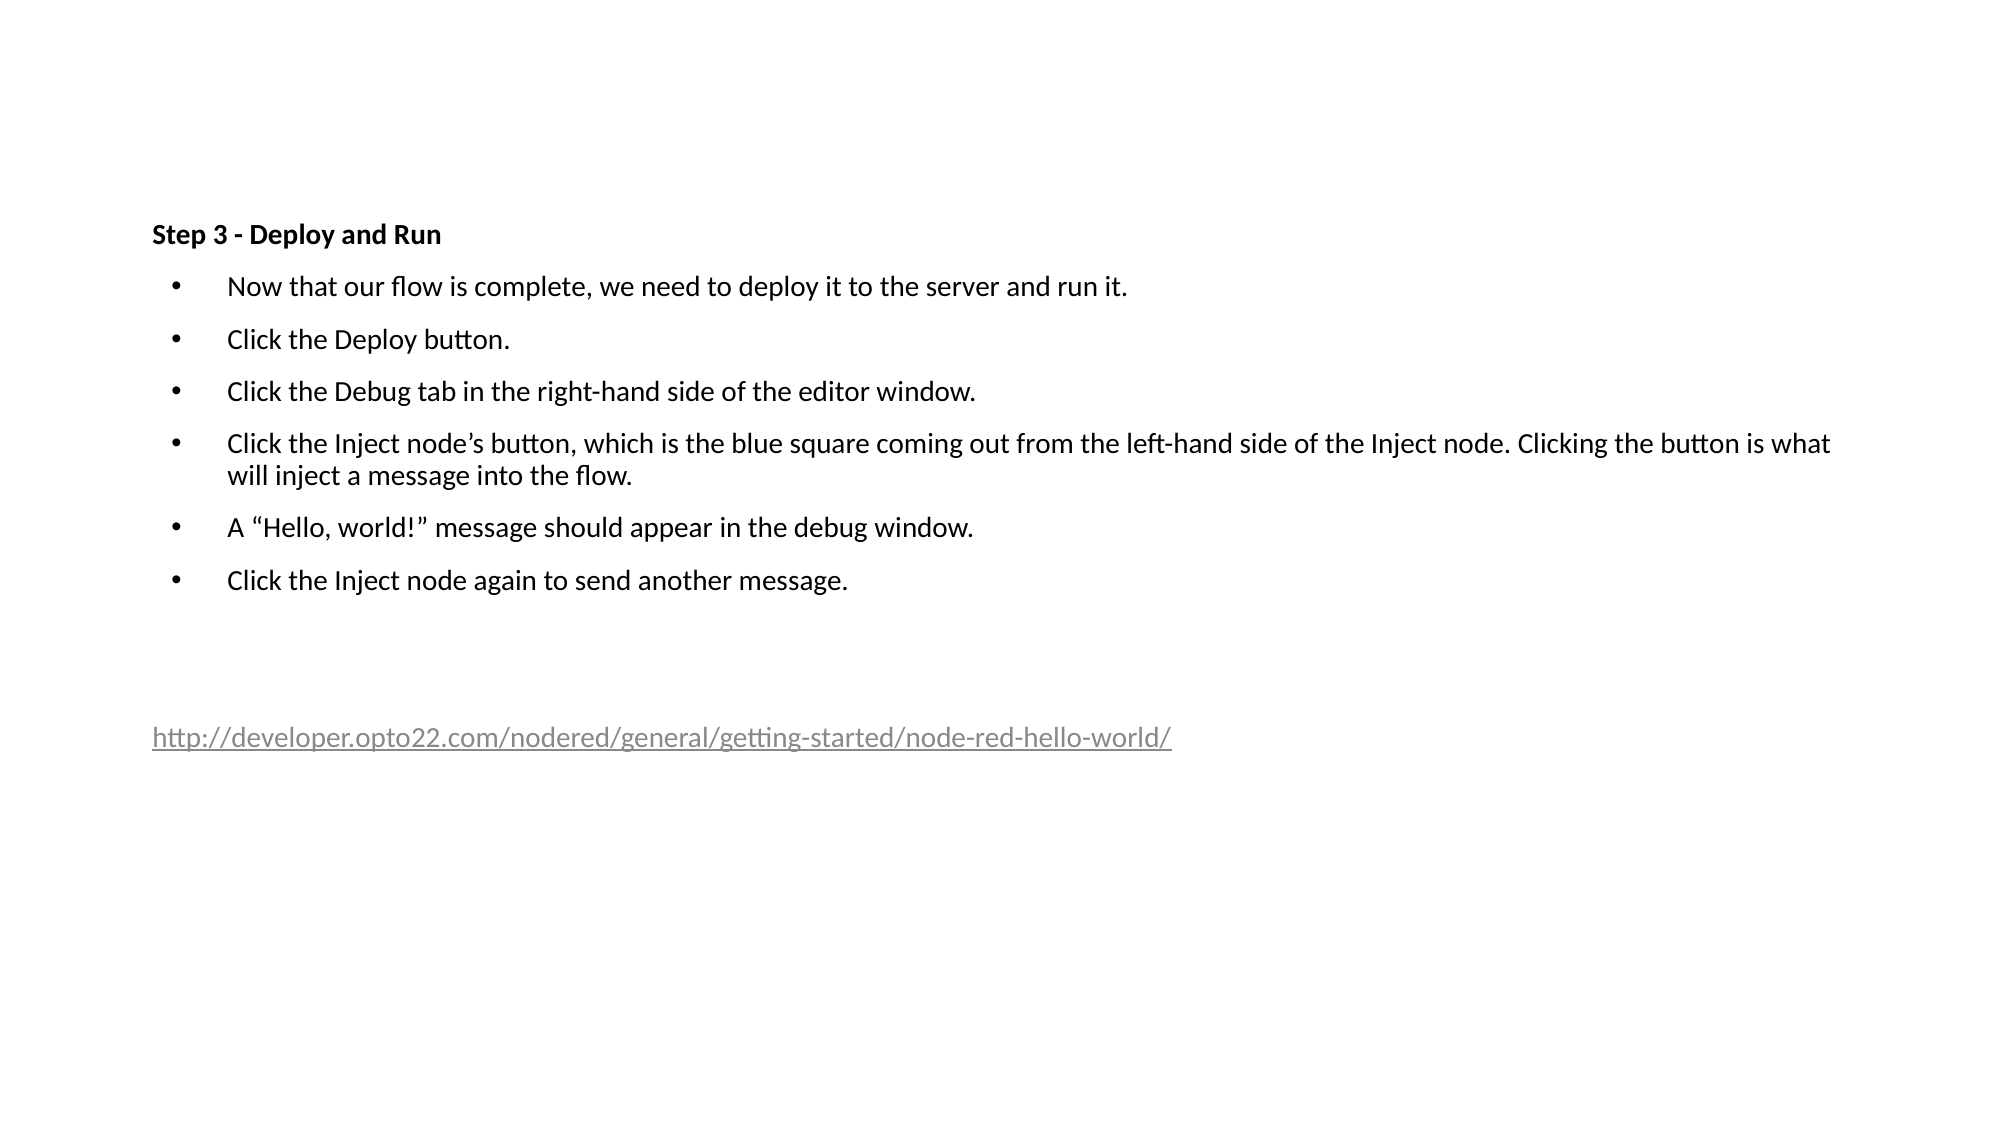

Step 3 - Deploy and Run
Now that our flow is complete, we need to deploy it to the server and run it.
Click the Deploy button.
Click the Debug tab in the right-hand side of the editor window.
Click the Inject node’s button, which is the blue square coming out from the left-hand side of the Inject node. Clicking the button is what will inject a message into the flow.
A “Hello, world!” message should appear in the debug window.
Click the Inject node again to send another message.

http://developer.opto22.com/nodered/general/getting-started/node-red-hello-world/